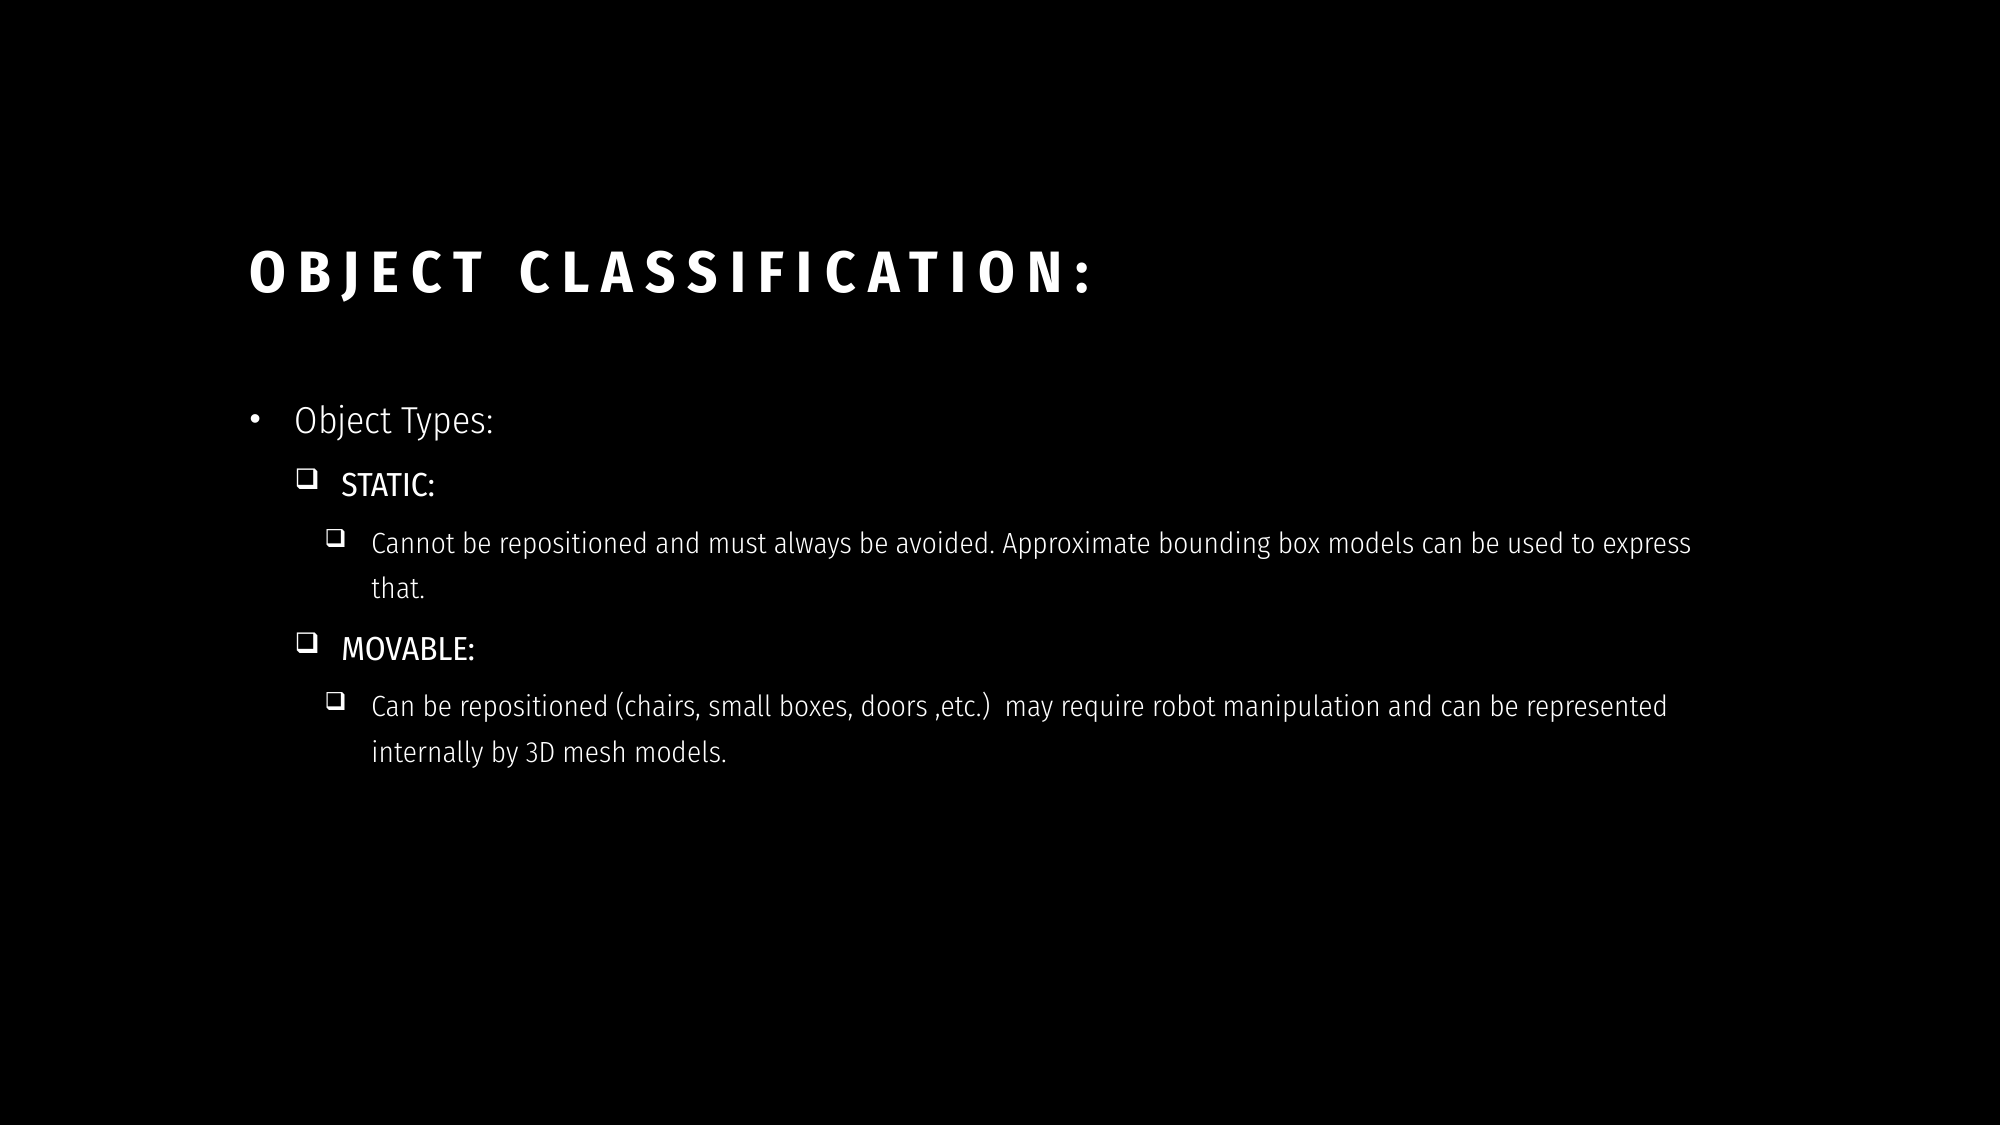

# Object Classification:
Object Types:
STATIC:
Cannot be repositioned and must always be avoided. Approximate bounding box models can be used to express that.
MOVABLE:
Can be repositioned (chairs, small boxes, doors ,etc.)  may require robot manipulation and can be represented internally by 3D mesh models.